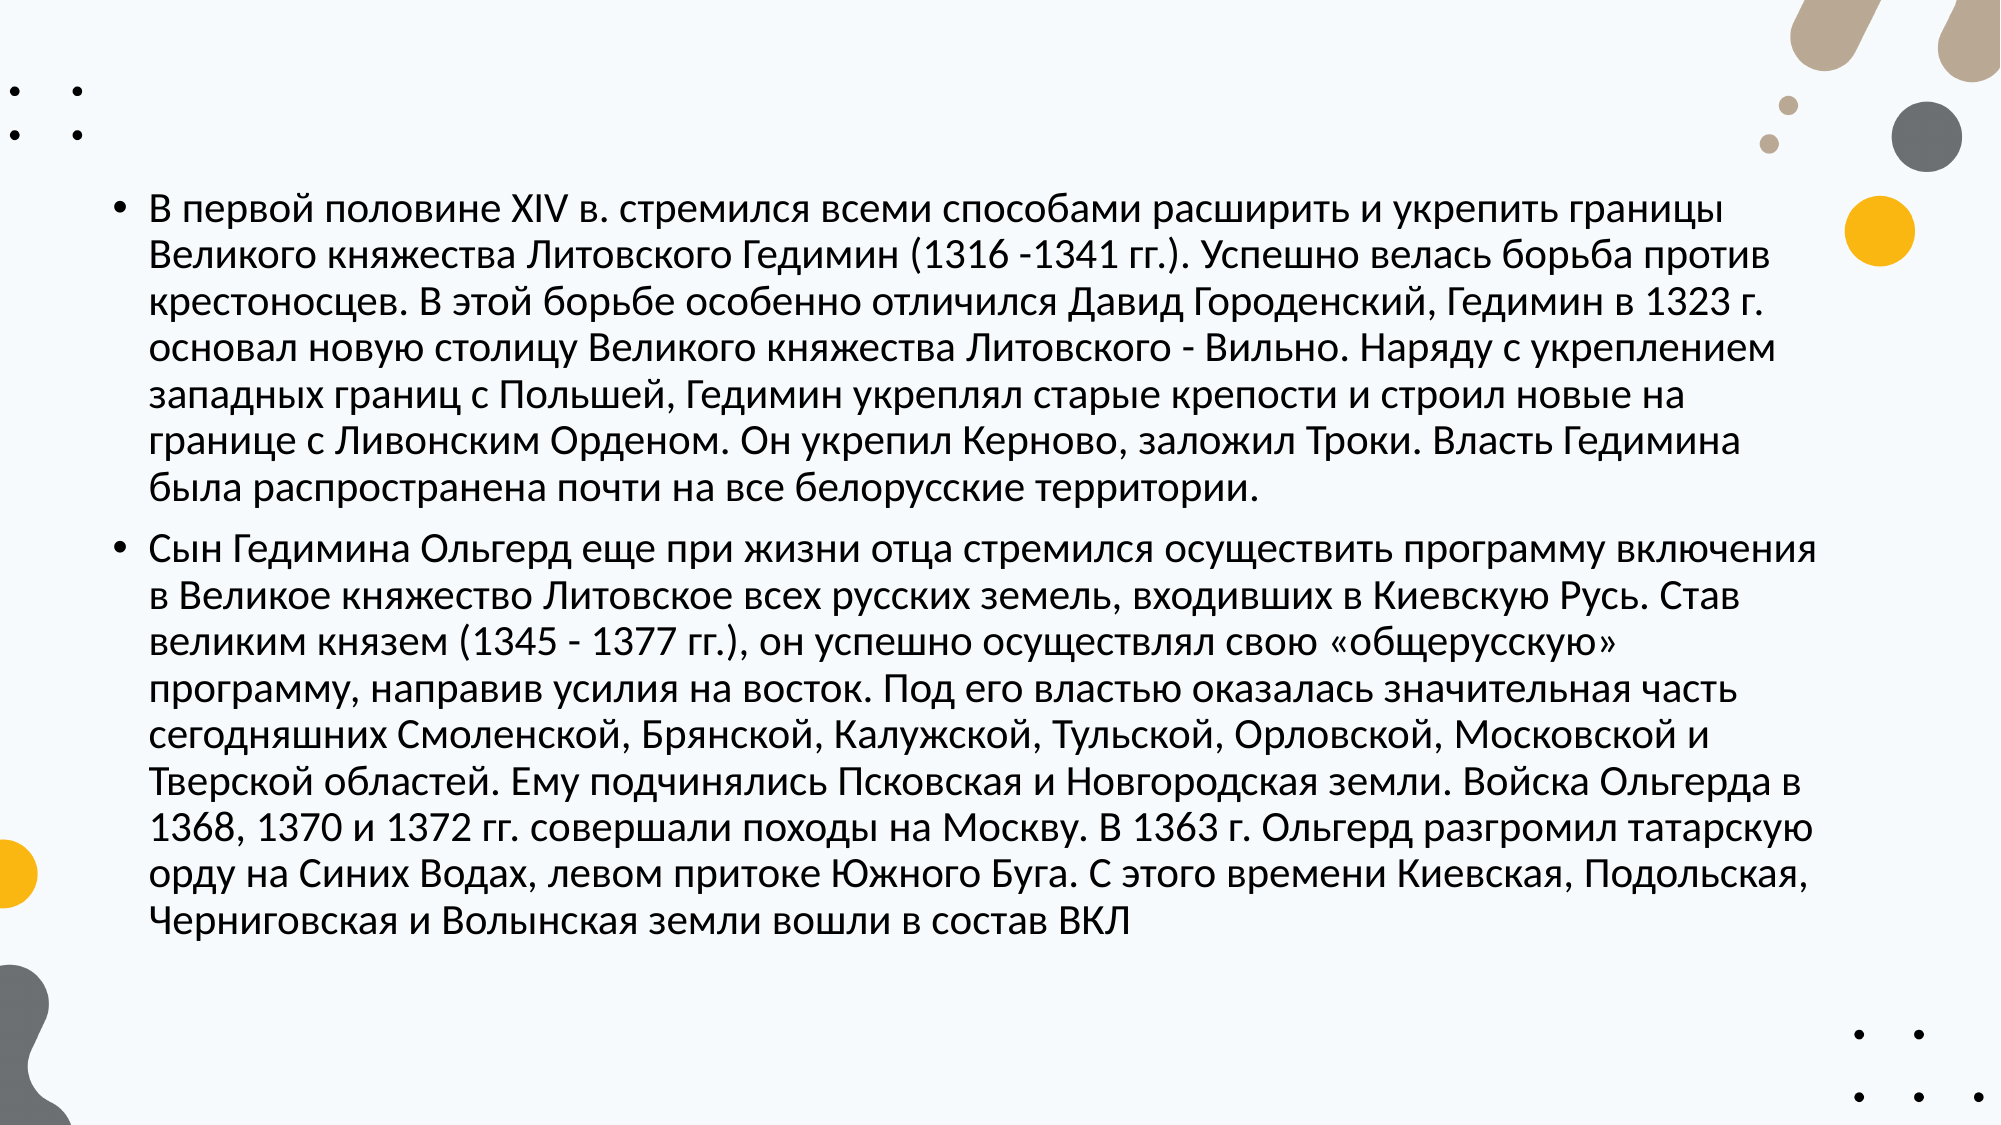

В первой половине XIV в. стремился всеми способами расширить и укрепить границы Великого княжества Литовского Гедимин (1316 -1341 гг.). Успешно велась борьба против крестоносцев. В этой борьбе особенно отличился Давид Городенский, Гедимин в 1323 г. основал новую столицу Великого княжества Литовского - Вильно. Наряду с укреплением западных границ с Польшей, Гедимин укреплял старые крепости и строил новые на границе с Ливонским Орденом. Он укрепил Керново, заложил Троки. Власть Гедимина была распространена почти на все белорусские территории.
Сын Гедимина Ольгерд еще при жизни отца стремился осуществить программу включения в Великое княжество Литовское всех русских земель, входивших в Киевскую Русь. Став великим князем (1345 - 1377 гг.), он успешно осуществлял свою «общерусскую» программу, направив усилия на восток. Под его властью оказалась значительная часть сегодняшних Смоленской, Брянской, Калужской, Тульской, Орловской, Московской и Тверской областей. Ему подчинялись Псковская и Новгородская земли. Войска Ольгерда в 1368, 1370 и 1372 гг. совершали походы на Москву. В 1363 г. Ольгерд разгромил татарскую орду на Синих Водах, левом притоке Южного Буга. С этого времени Киевская, Подольская, Черниговская и Волынская земли вошли в состав ВКЛ